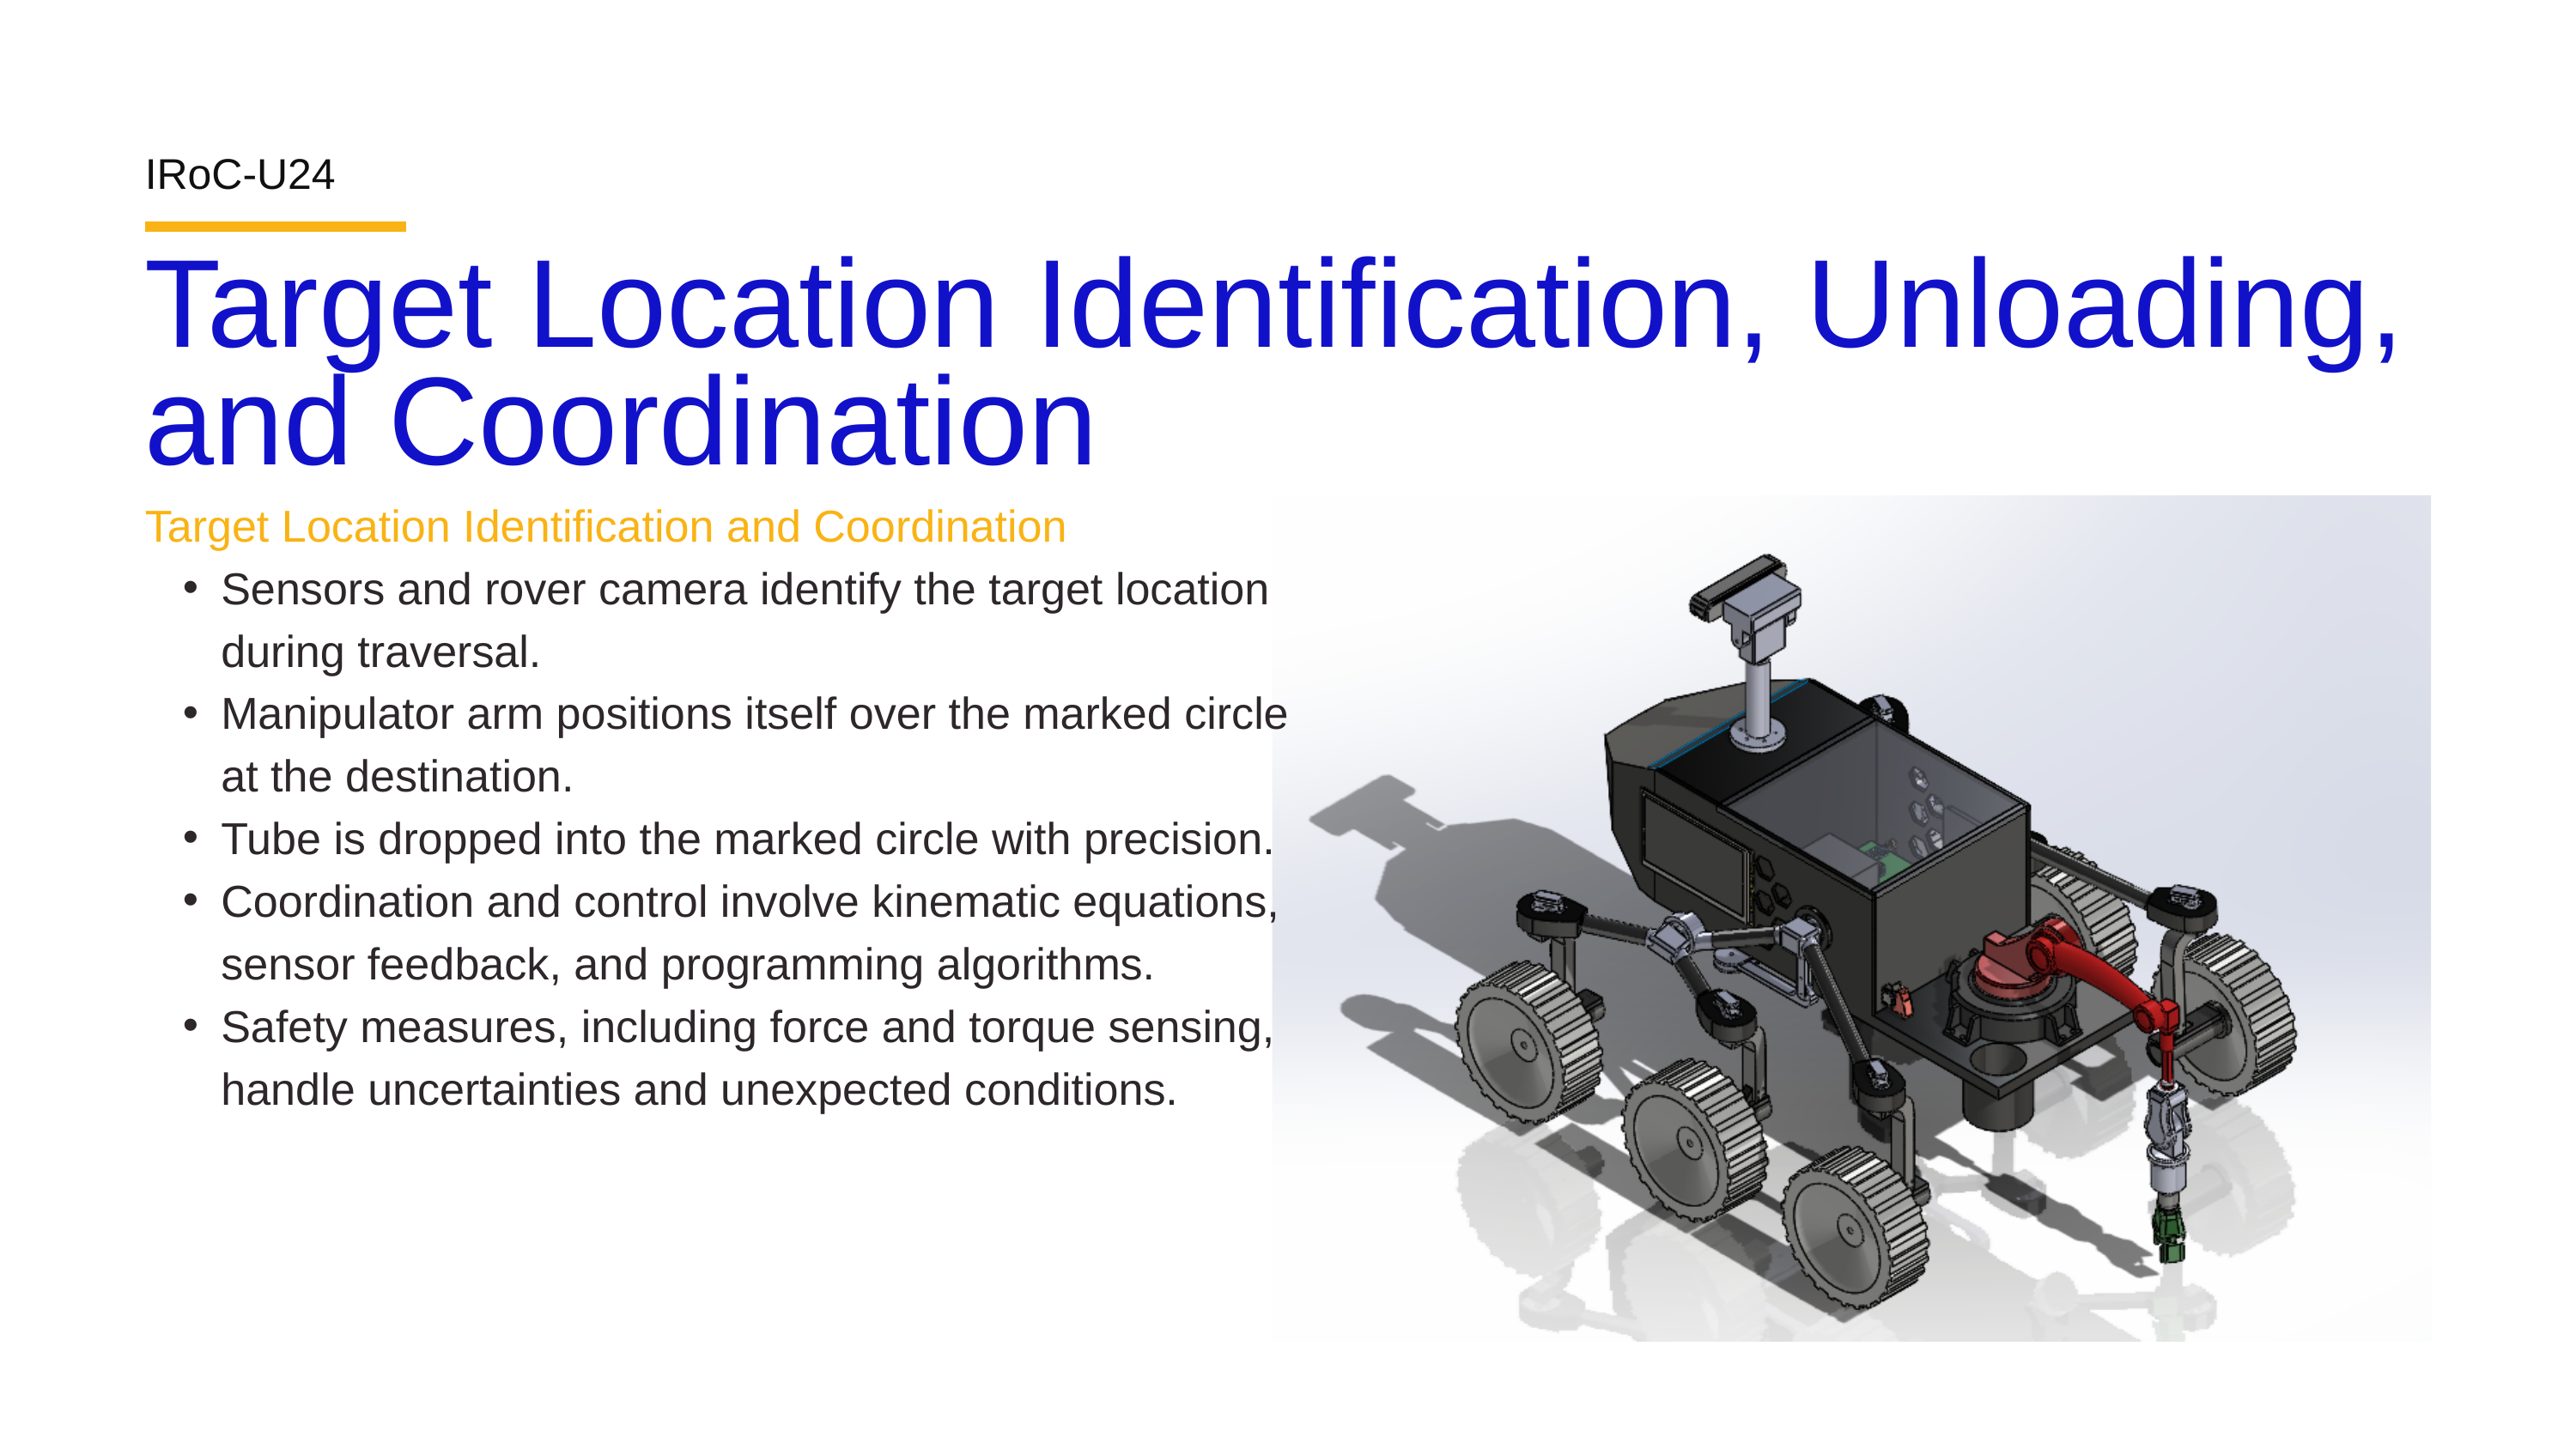

IRoC-U24

Target Location Identification, Unloading, and Coordination
Target Location Identification and Coordination
Sensors and rover camera identify the target location during traversal.
Manipulator arm positions itself over the marked circle at the destination.
Tube is dropped into the marked circle with precision.
Coordination and control involve kinematic equations, sensor feedback, and programming algorithms.
Safety measures, including force and torque sensing, handle uncertainties and unexpected conditions.